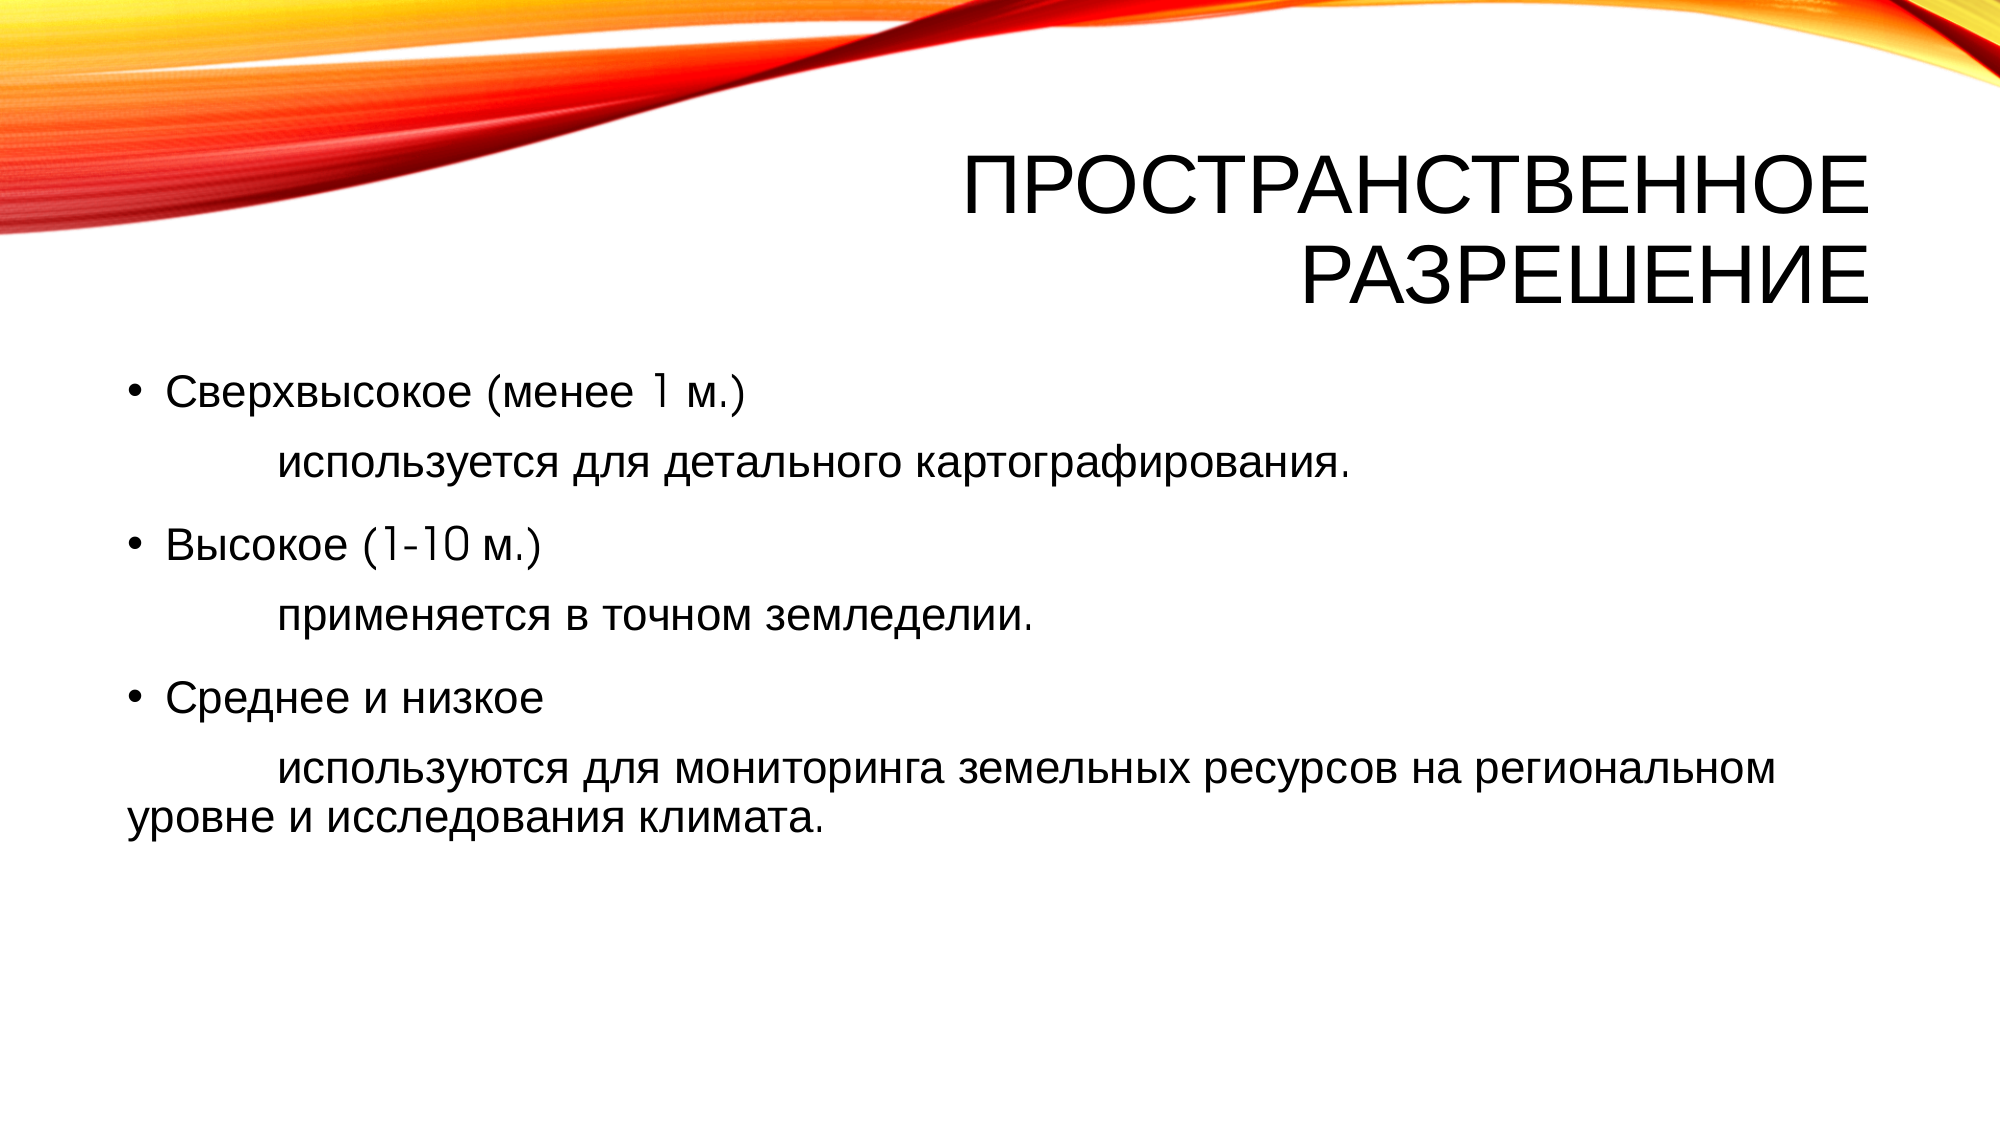

# Пространственное разрешение
Сверхвысокое (менее 1 м.)
	используется для детального картографирования.
Высокое (1-10 м.)
	применяется в точном земледелии.
Среднее и низкое
	используются для мониторинга земельных ресурсов на региональном уровне и исследования климата.